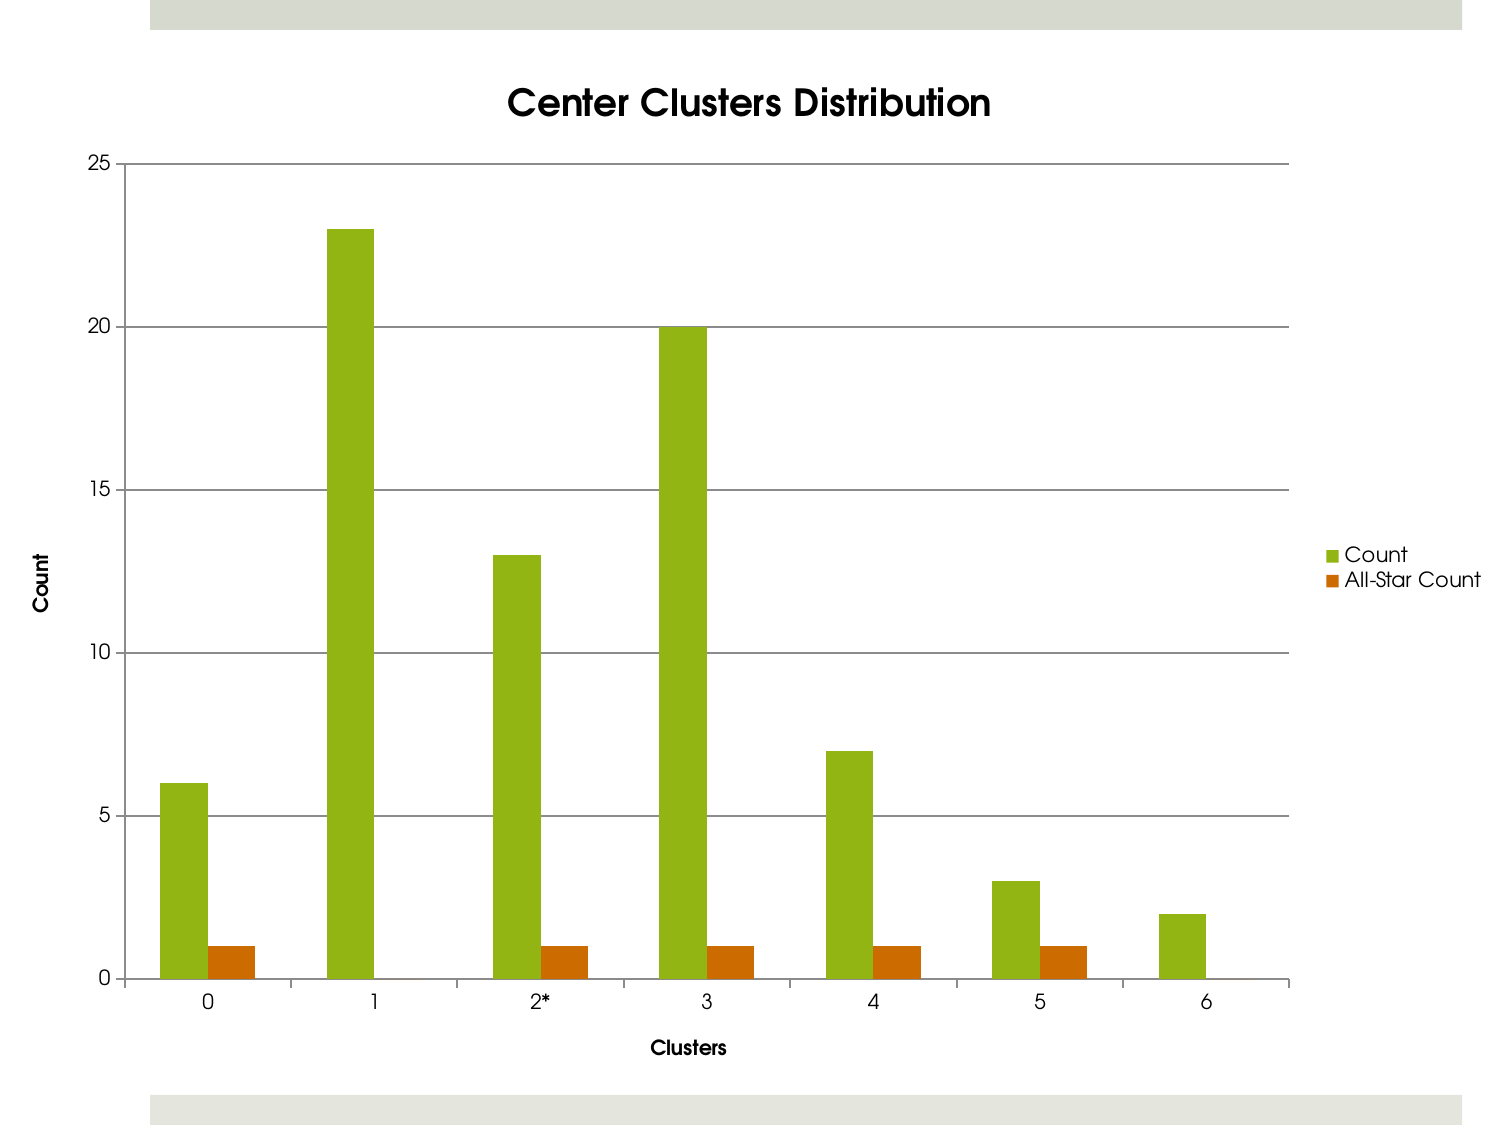

### Chart: Center Clusters Distribution

| Category |  |  |
|---|---|---|
| 0 | 6.0 | 1.0 |
| 1 | 23.0 | 0.0 |
| 2* | 13.0 | 1.0 |
| 3 | 20.0 | 1.0 |
| 4 | 7.0 | 1.0 |
| 5 | 3.0 | 1.0 |
| 6 | 2.0 | 0.0 |